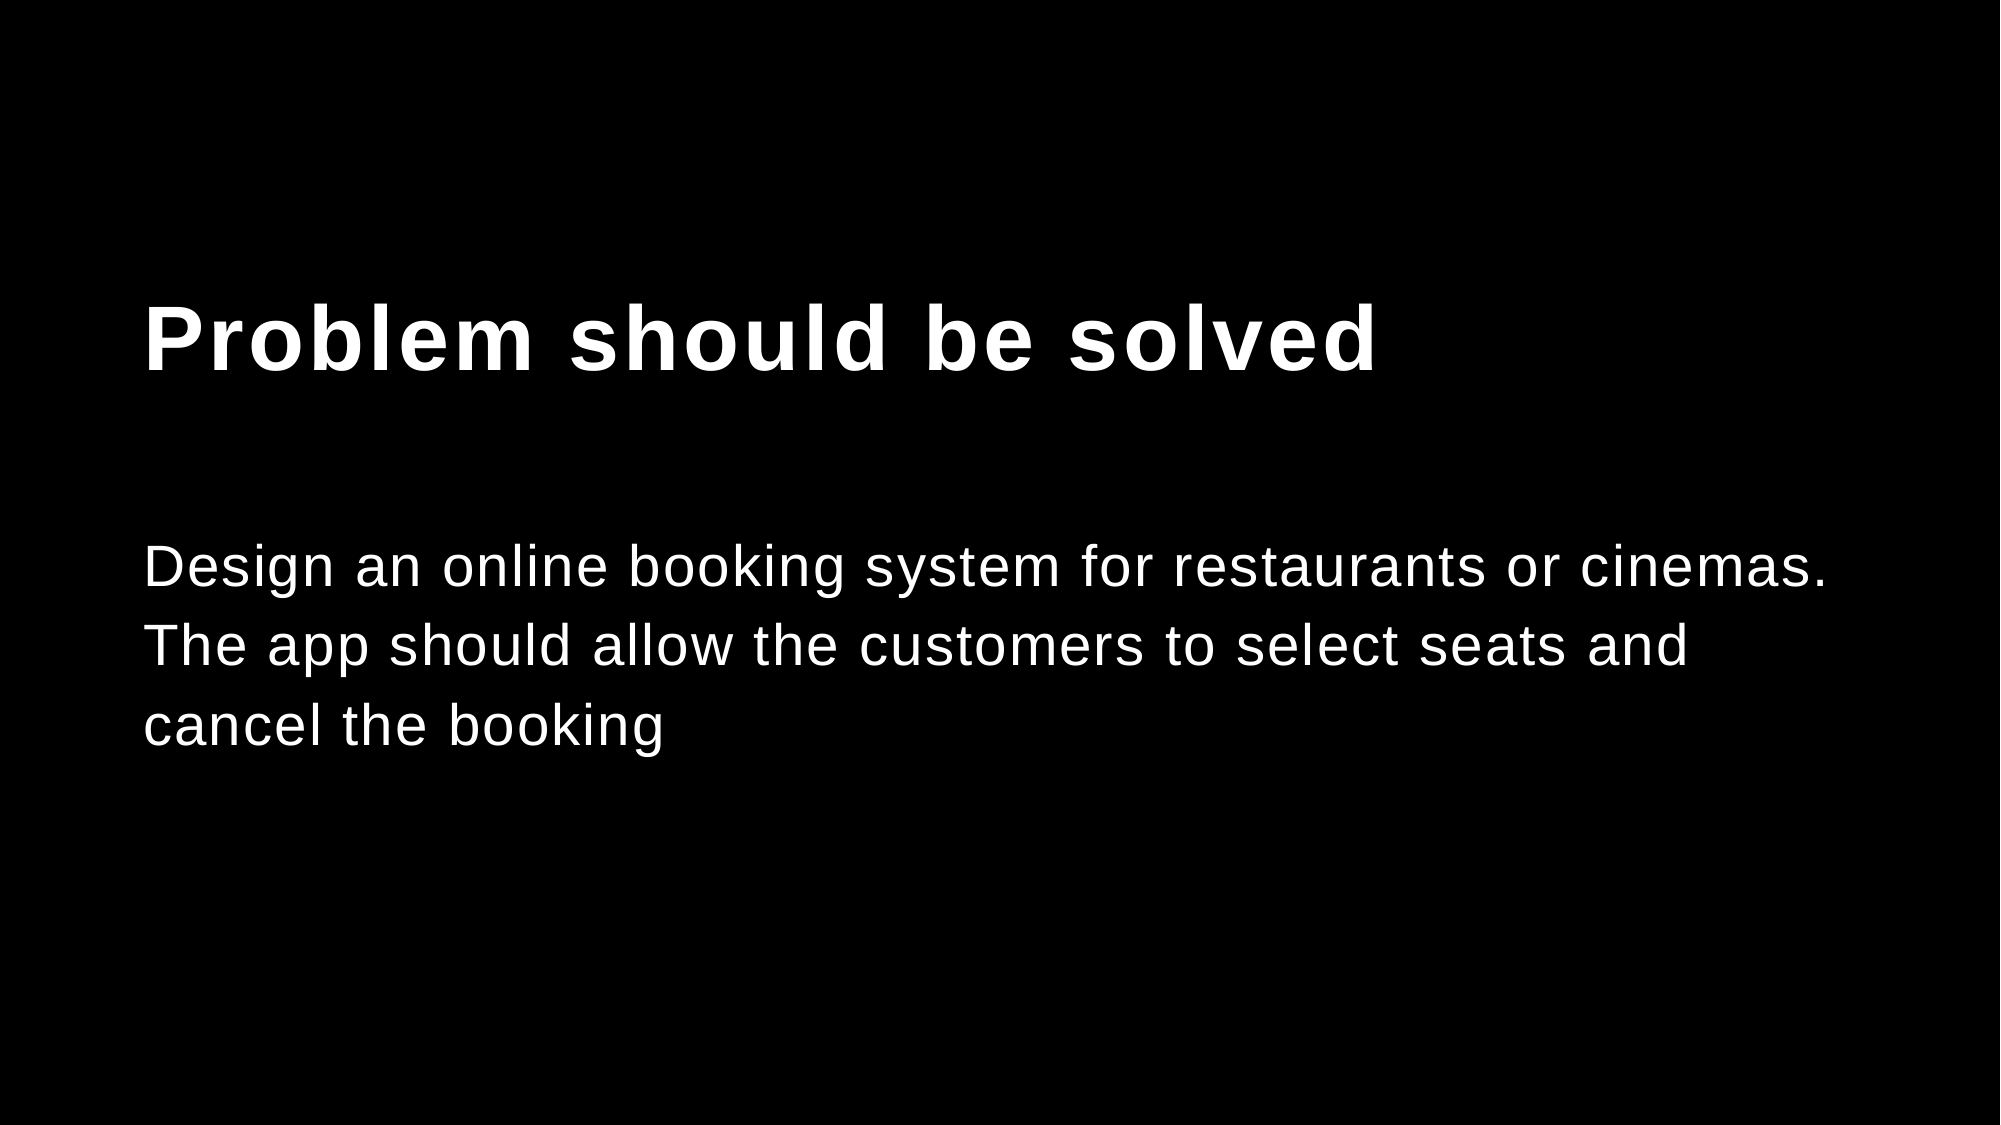

# Problem should be solved
Design an online booking system for restaurants or cinemas. The app should allow the customers to select seats and cancel the booking